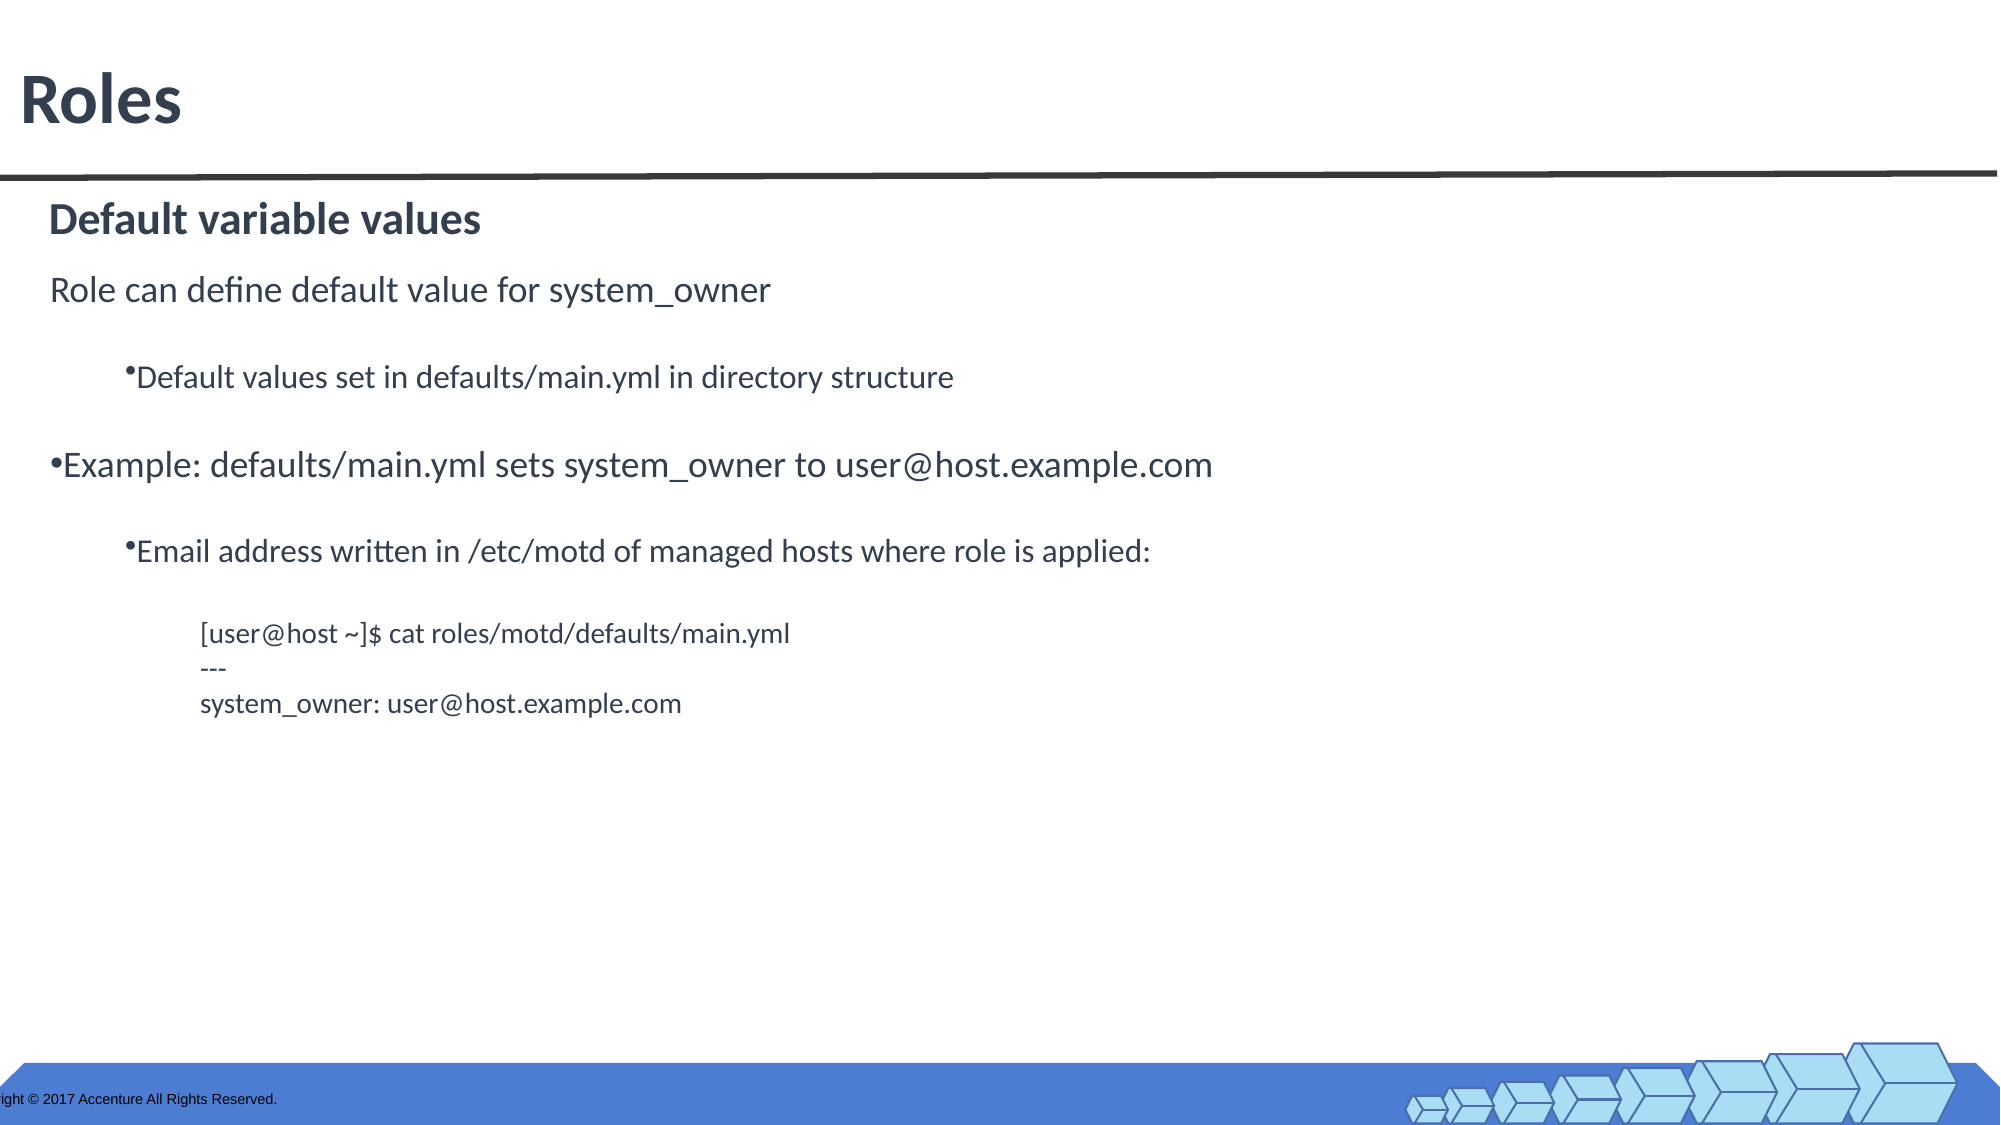

# Roles
Default variable values
Role can define default value for system_owner

Default values set in defaults/main.yml in directory structure

Example: defaults/main.yml sets system_owner to user@host.example.com

Email address written in /etc/motd of managed hosts where role is applied:

[user@host ~]$ cat roles/motd/defaults/main.yml
---
system_owner: user@host.example.com